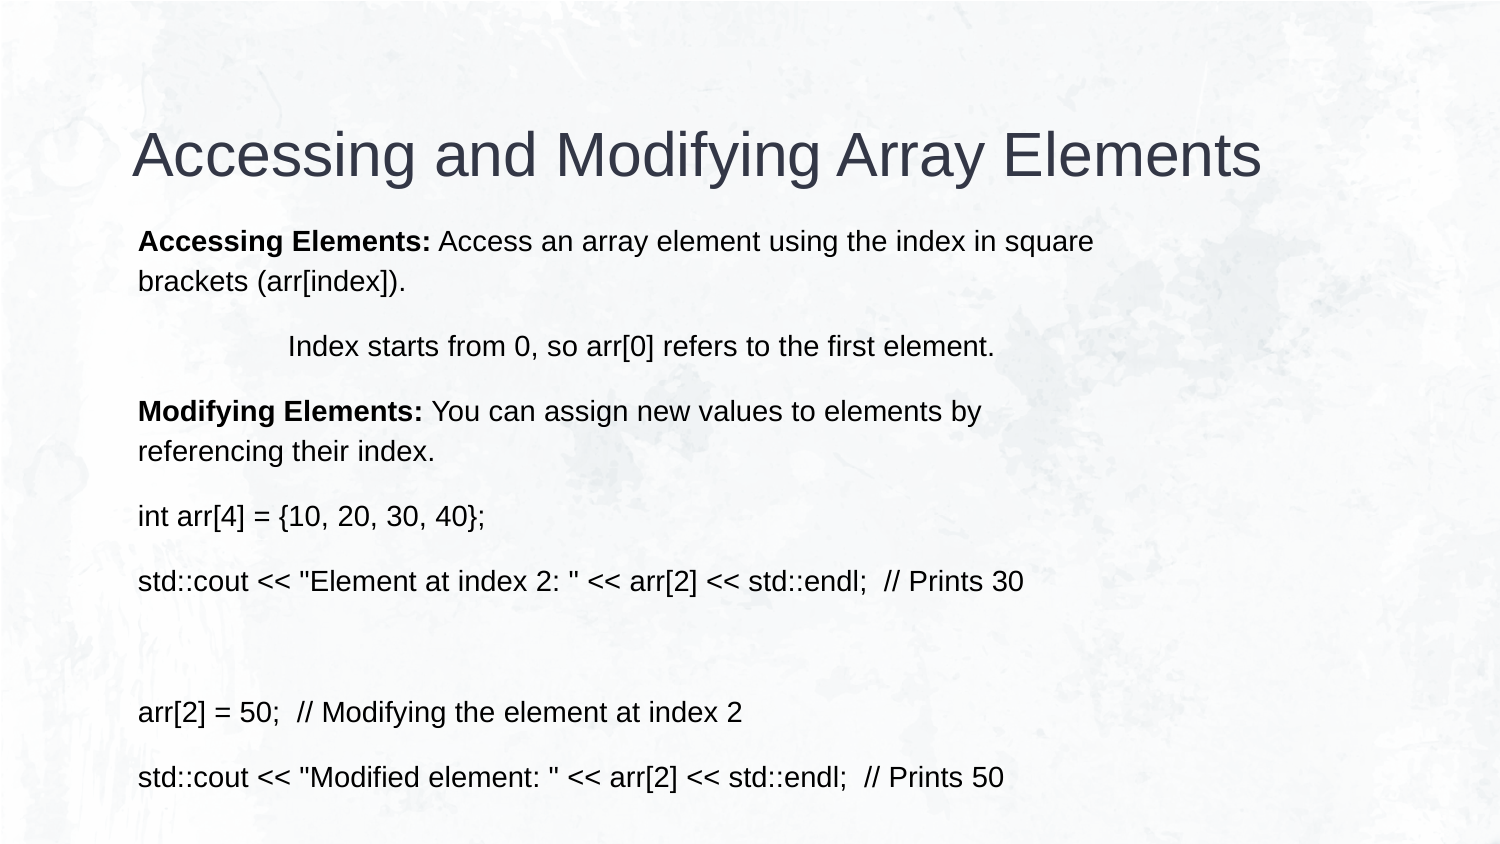

# Accessing and Modifying Array Elements
Accessing Elements: Access an array element using the index in square brackets (arr[index]).
	Index starts from 0, so arr[0] refers to the first element.
Modifying Elements: You can assign new values to elements by referencing their index.
int arr[4] = {10, 20, 30, 40};
std::cout << "Element at index 2: " << arr[2] << std::endl;  // Prints 30

arr[2] = 50;  // Modifying the element at index 2
std::cout << "Modified element: " << arr[2] << std::endl;  // Prints 50